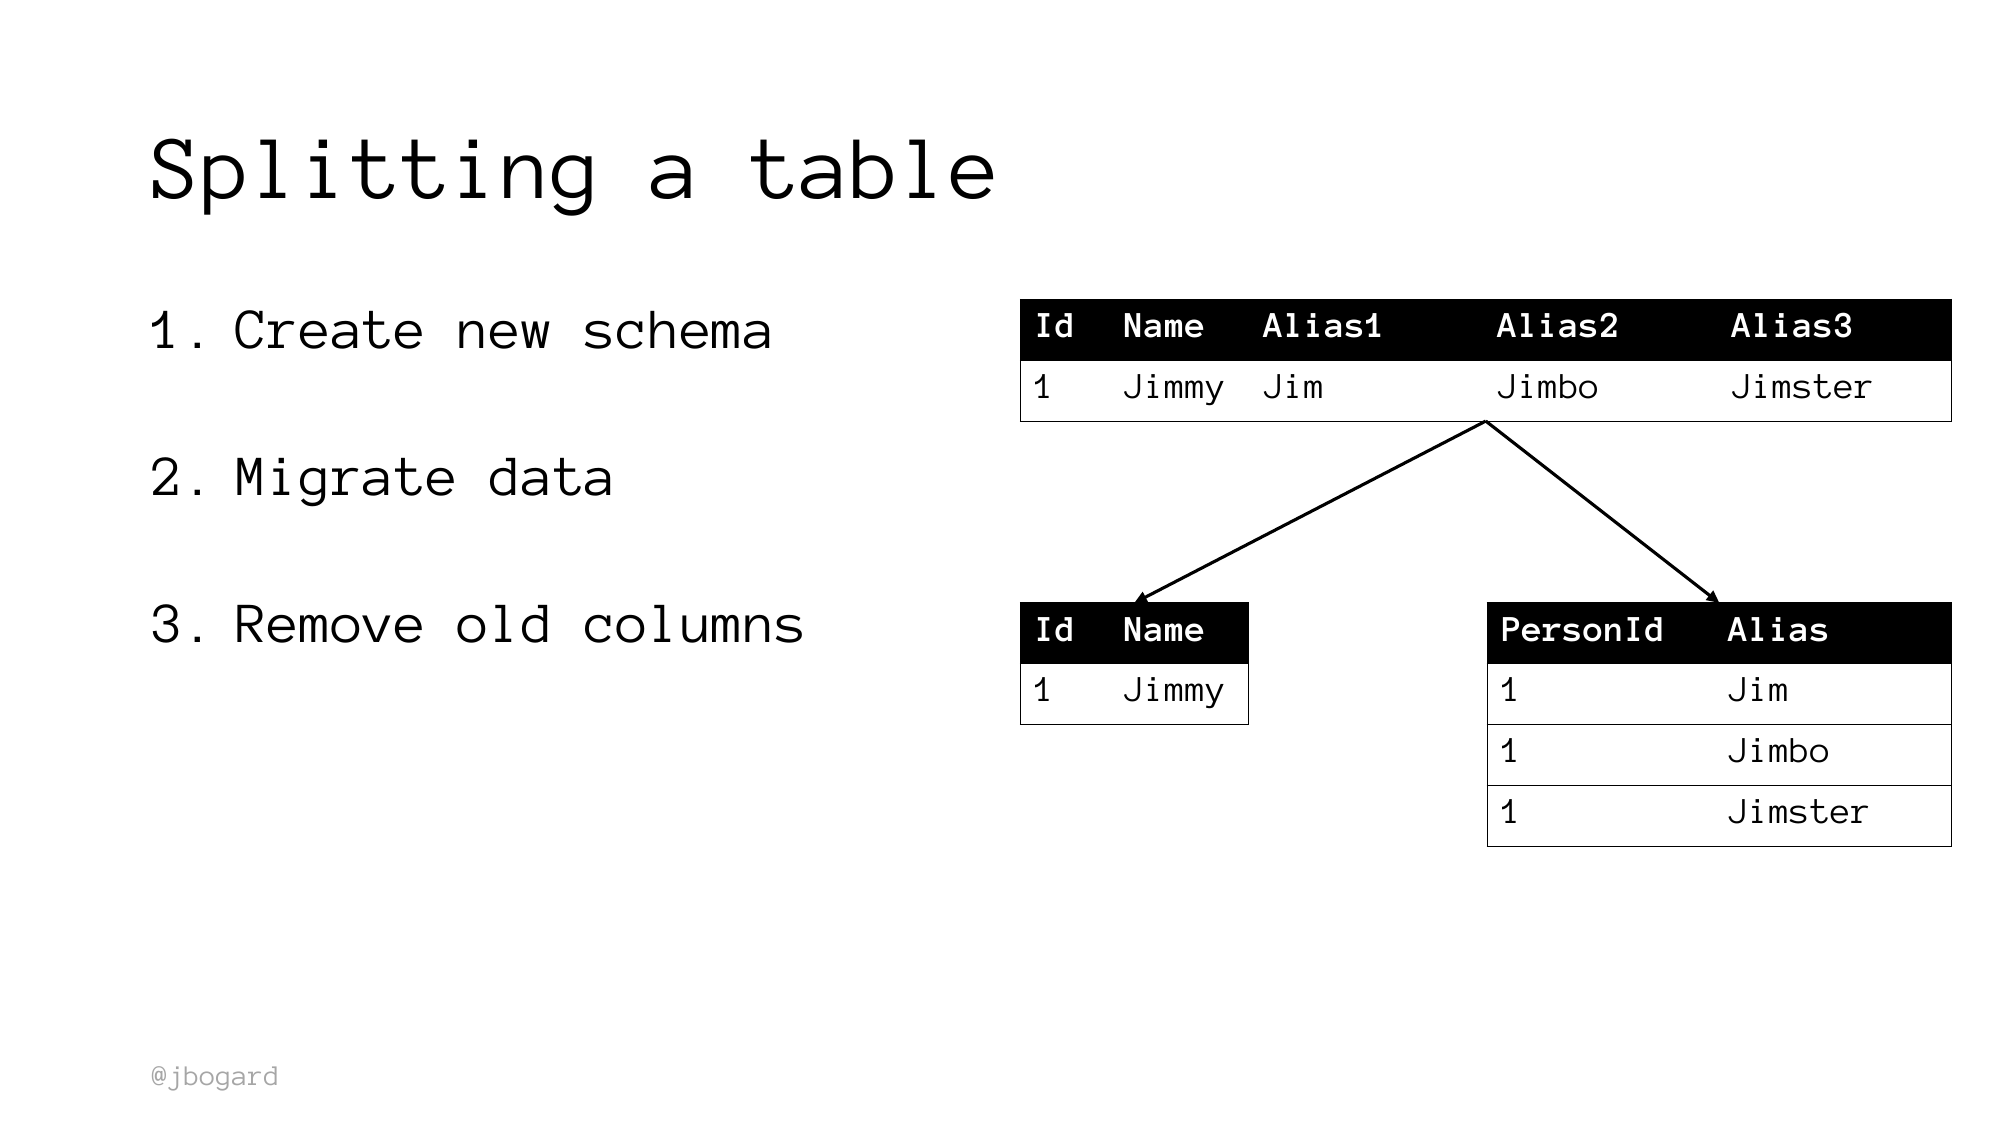

# Splitting a table
Create new schema

Migrate data

Remove old columns

| Id | Name | Alias1 | Alias2 | Alias3 |
| --- | --- | --- | --- | --- |
| 1 | Jimmy | Jim | Jimbo | Jimster |
| Id | Name |
| --- | --- |
| 1 | Jimmy |
| PersonId | Alias |
| --- | --- |
| 1 | Jim |
| 1 | Jimbo |
| 1 | Jimster |